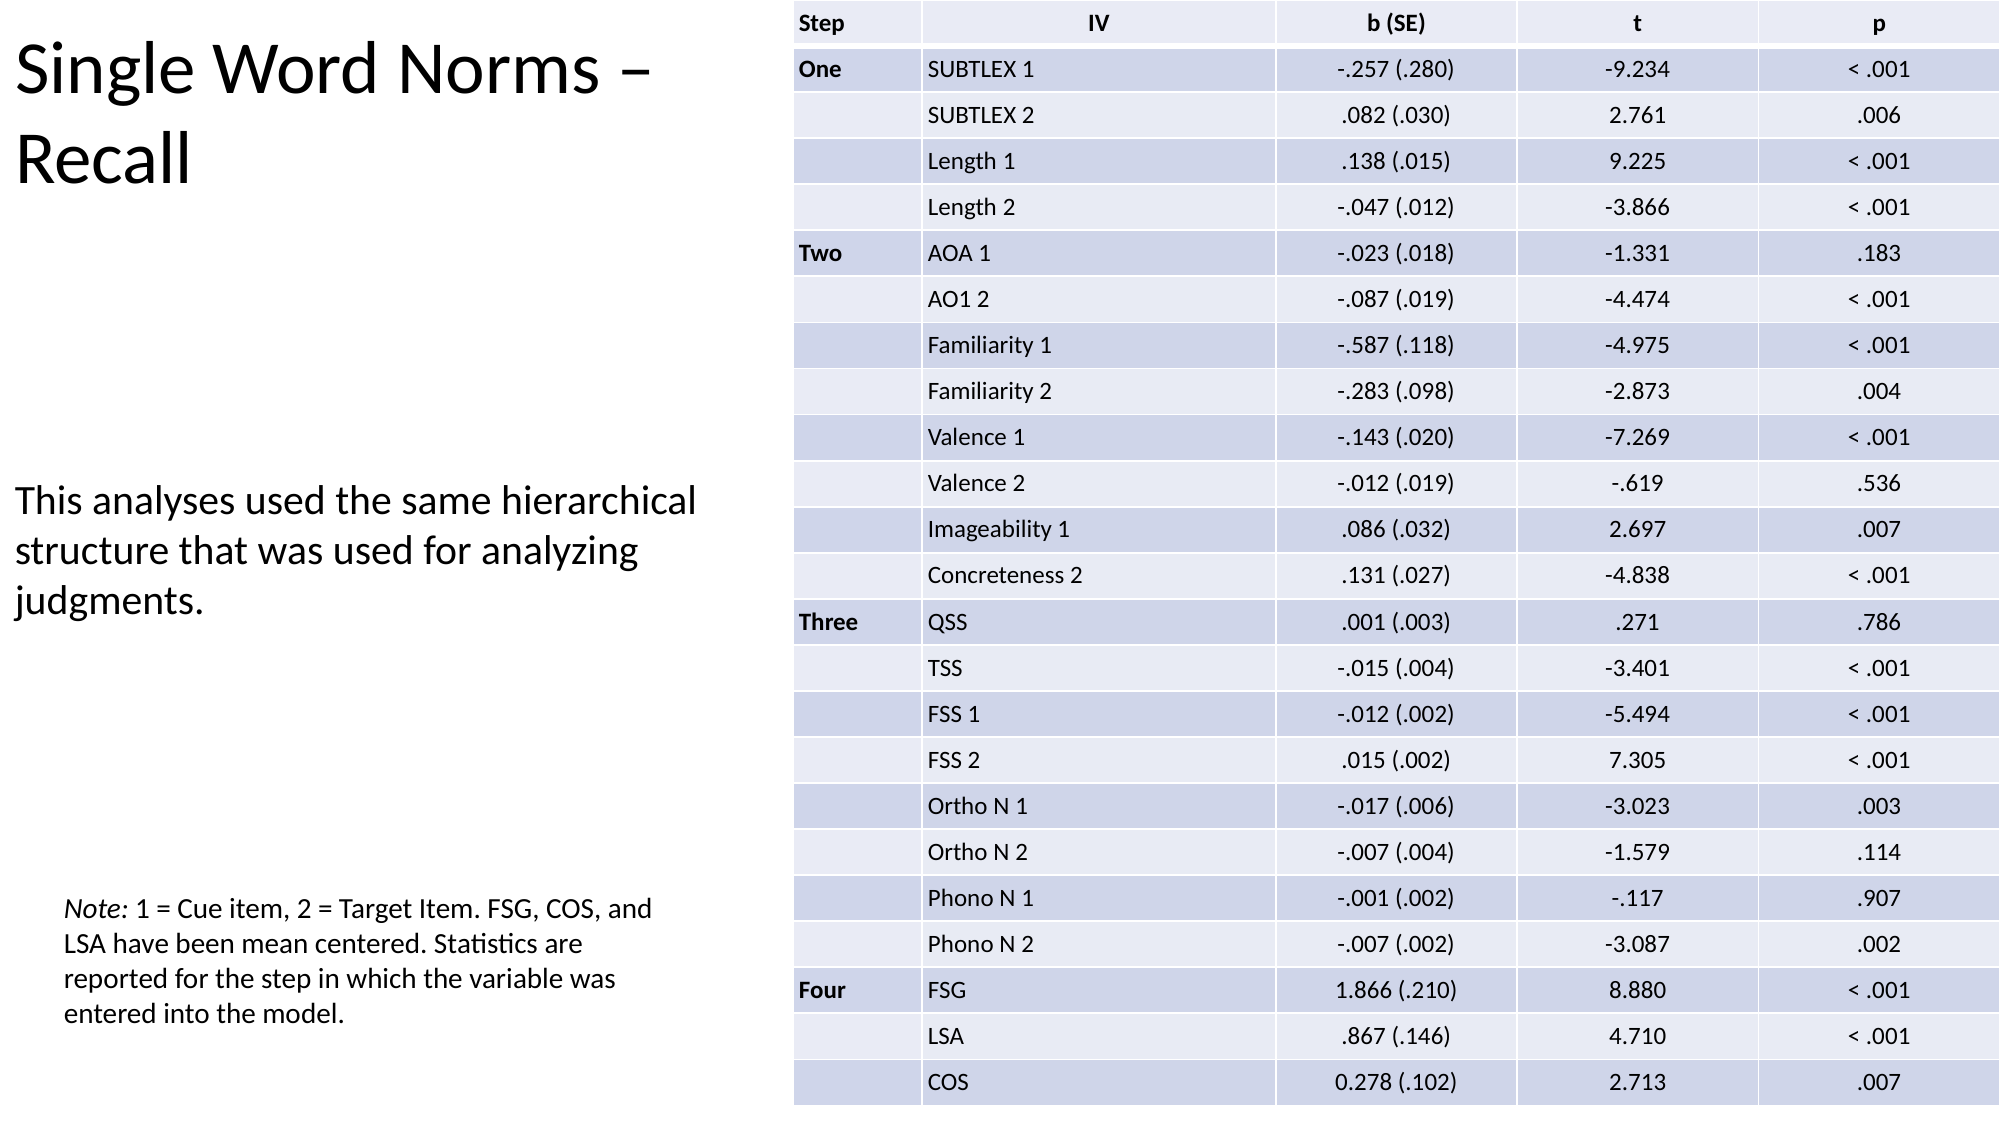

Single Word Norms – Recall
| Step | IV | b (SE) | t | p |
| --- | --- | --- | --- | --- |
| One | SUBTLEX 1 | -.257 (.280) | -9.234 | < .001 |
|  | SUBTLEX 2 | .082 (.030) | 2.761 | .006 |
|  | Length 1 | .138 (.015) | 9.225 | < .001 |
|  | Length 2 | -.047 (.012) | -3.866 | < .001 |
| Two | AOA 1 | -.023 (.018) | -1.331 | .183 |
|  | AO1 2 | -.087 (.019) | -4.474 | < .001 |
|  | Familiarity 1 | -.587 (.118) | -4.975 | < .001 |
|  | Familiarity 2 | -.283 (.098) | -2.873 | .004 |
|  | Valence 1 | -.143 (.020) | -7.269 | < .001 |
|  | Valence 2 | -.012 (.019) | -.619 | .536 |
|  | Imageability 1 | .086 (.032) | 2.697 | .007 |
|  | Concreteness 2 | .131 (.027) | -4.838 | < .001 |
| Three | QSS | .001 (.003) | .271 | .786 |
|  | TSS | -.015 (.004) | -3.401 | < .001 |
|  | FSS 1 | -.012 (.002) | -5.494 | < .001 |
|  | FSS 2 | .015 (.002) | 7.305 | < .001 |
|  | Ortho N 1 | -.017 (.006) | -3.023 | .003 |
|  | Ortho N 2 | -.007 (.004) | -1.579 | .114 |
|  | Phono N 1 | -.001 (.002) | -.117 | .907 |
|  | Phono N 2 | -.007 (.002) | -3.087 | .002 |
| Four | FSG | 1.866 (.210) | 8.880 | < .001 |
|  | LSA | .867 (.146) | 4.710 | < .001 |
|  | COS | 0.278 (.102) | 2.713 | .007 |
This analyses used the same hierarchical structure that was used for analyzing judgments.
Note: 1 = Cue item, 2 = Target Item. FSG, COS, and LSA have been mean centered. Statistics are reported for the step in which the variable was entered into the model.